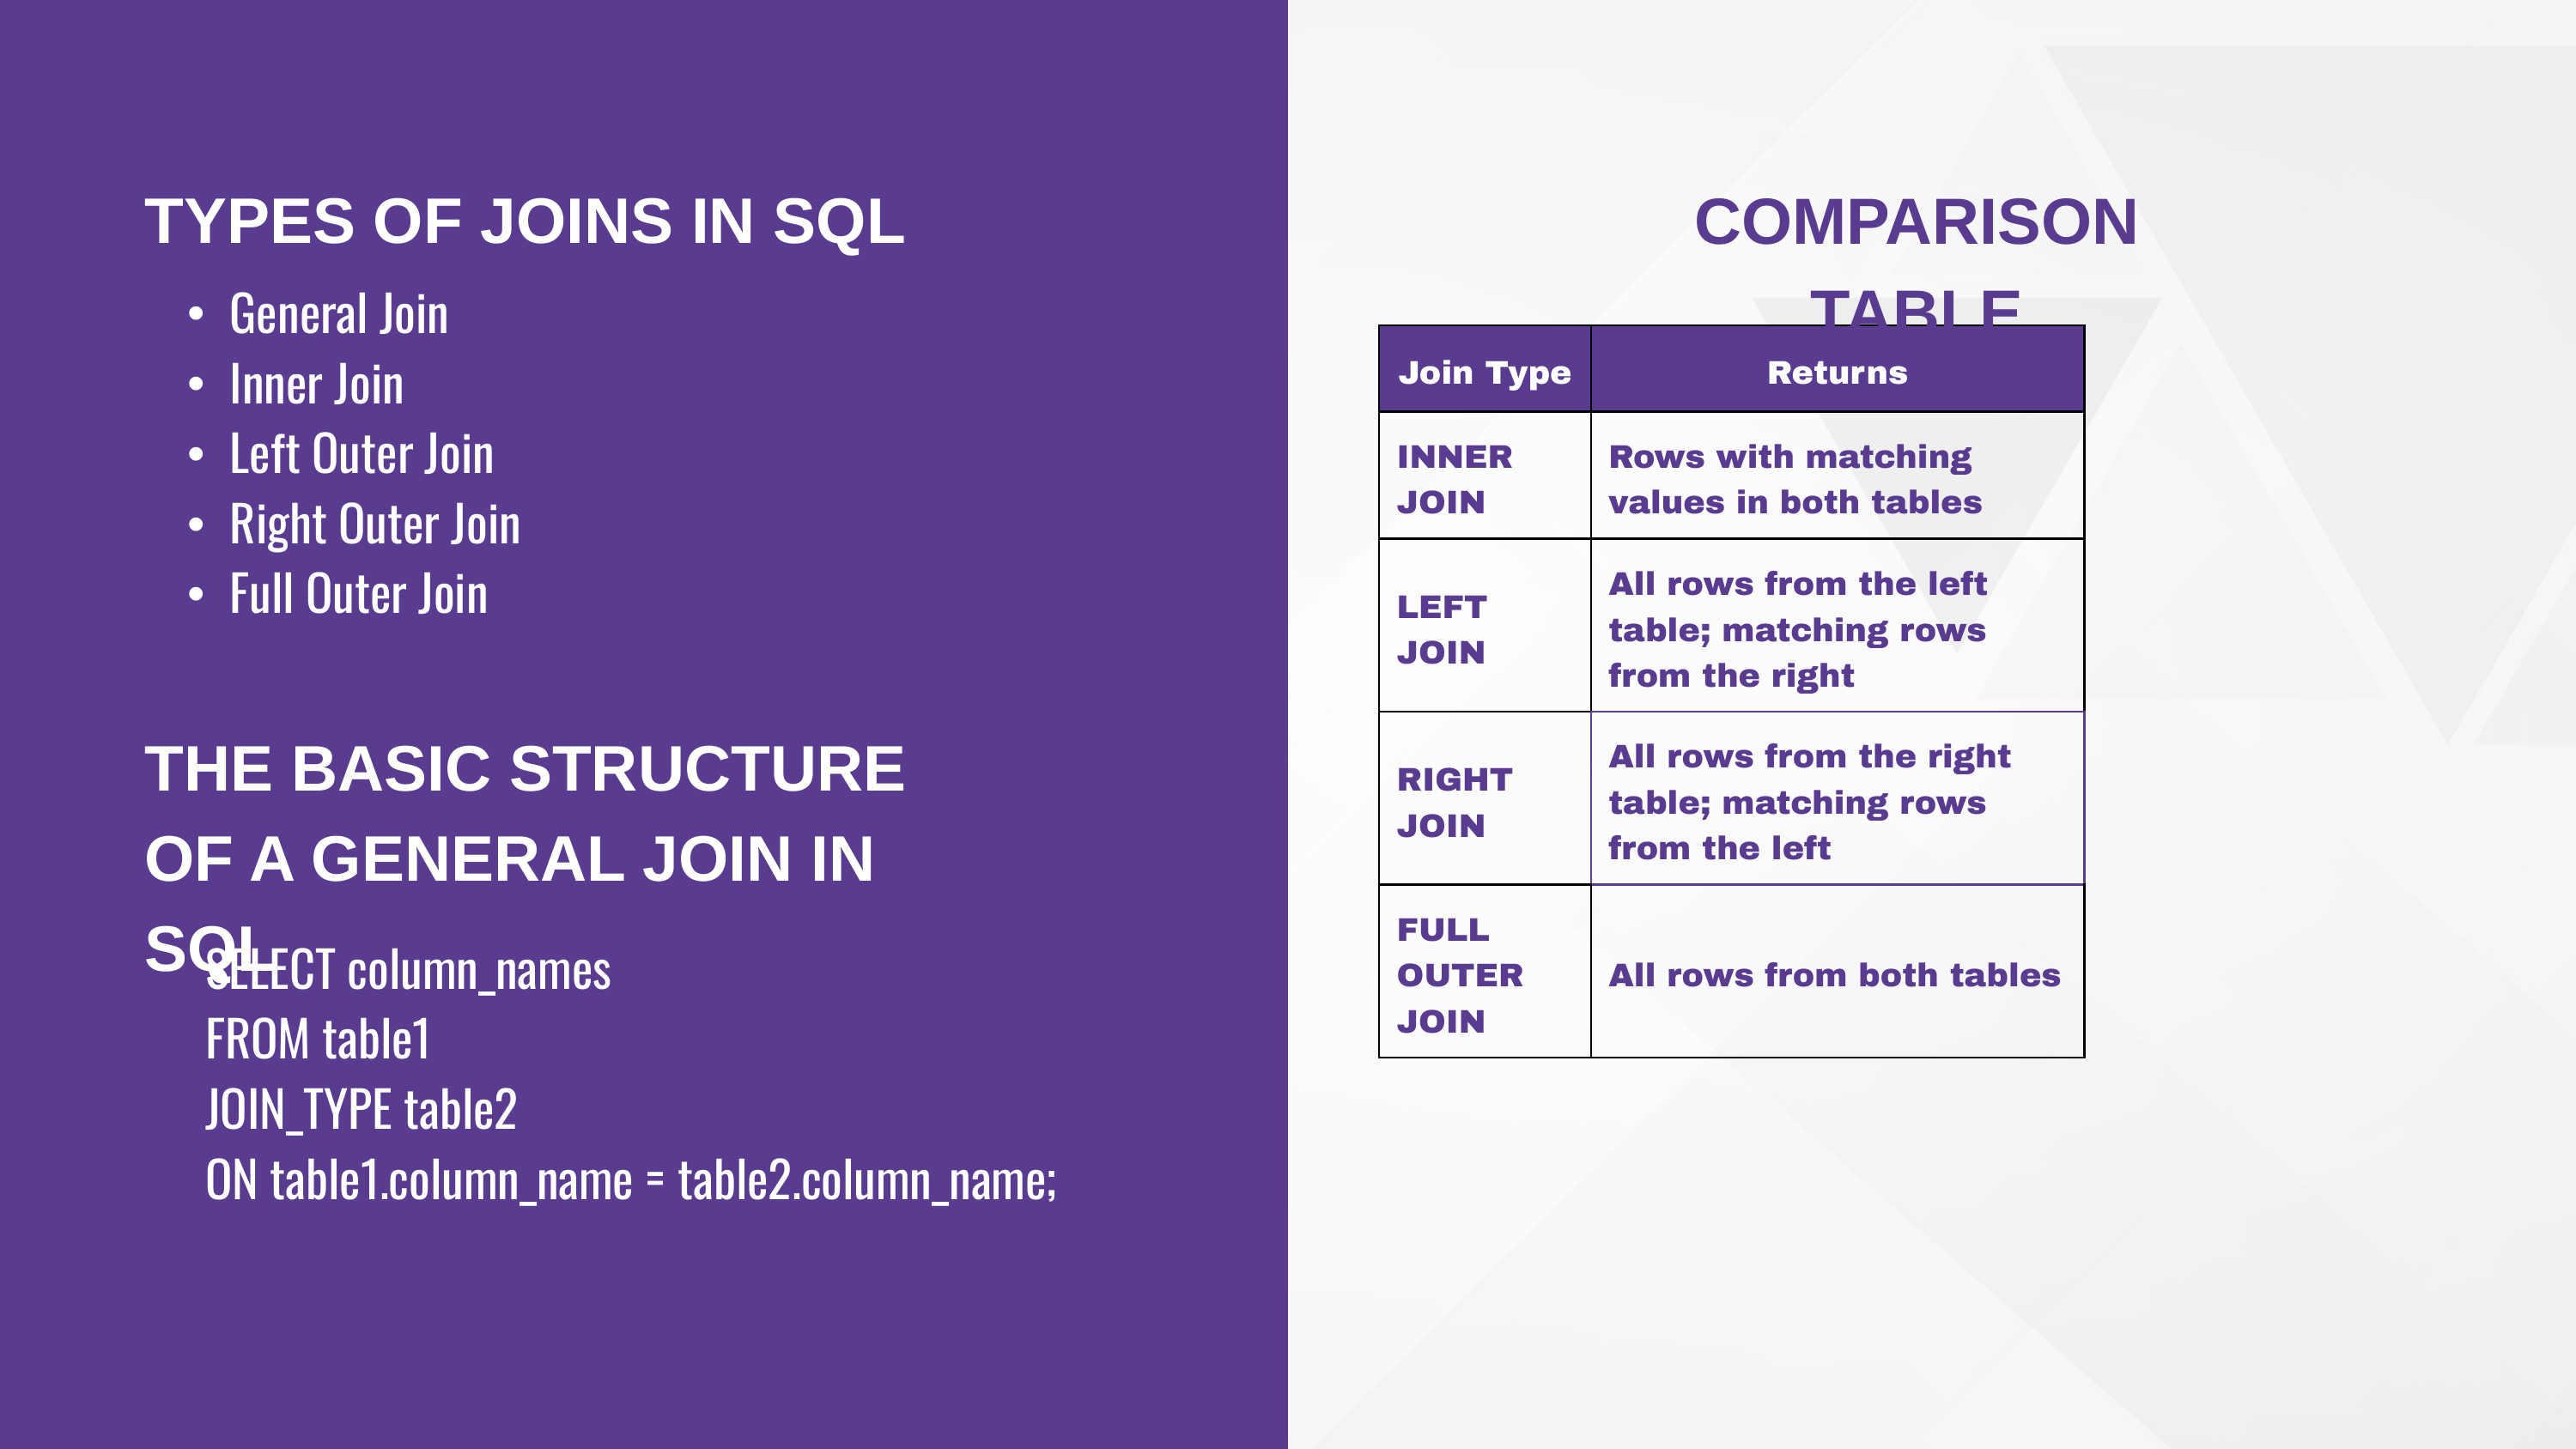

TYPES OF JOINS IN SQL
COMPARISON TABLE
General Join
Inner Join
Left Outer Join
Right Outer Join
Full Outer Join
| Join Type | Returns |
| --- | --- |
| INNER JOIN | Rows with matching values in both tables |
| LEFT JOIN | All rows from the left table; matching rows from the right |
| RIGHT JOIN | All rows from the right table; matching rows from the left |
| FULL OUTER JOIN | All rows from both tables |
THE BASIC STRUCTURE
OF A GENERAL JOIN IN SQL
SELECT column_names
FROM table1
JOIN_TYPE table2
ON table1.column_name = table2.column_name;